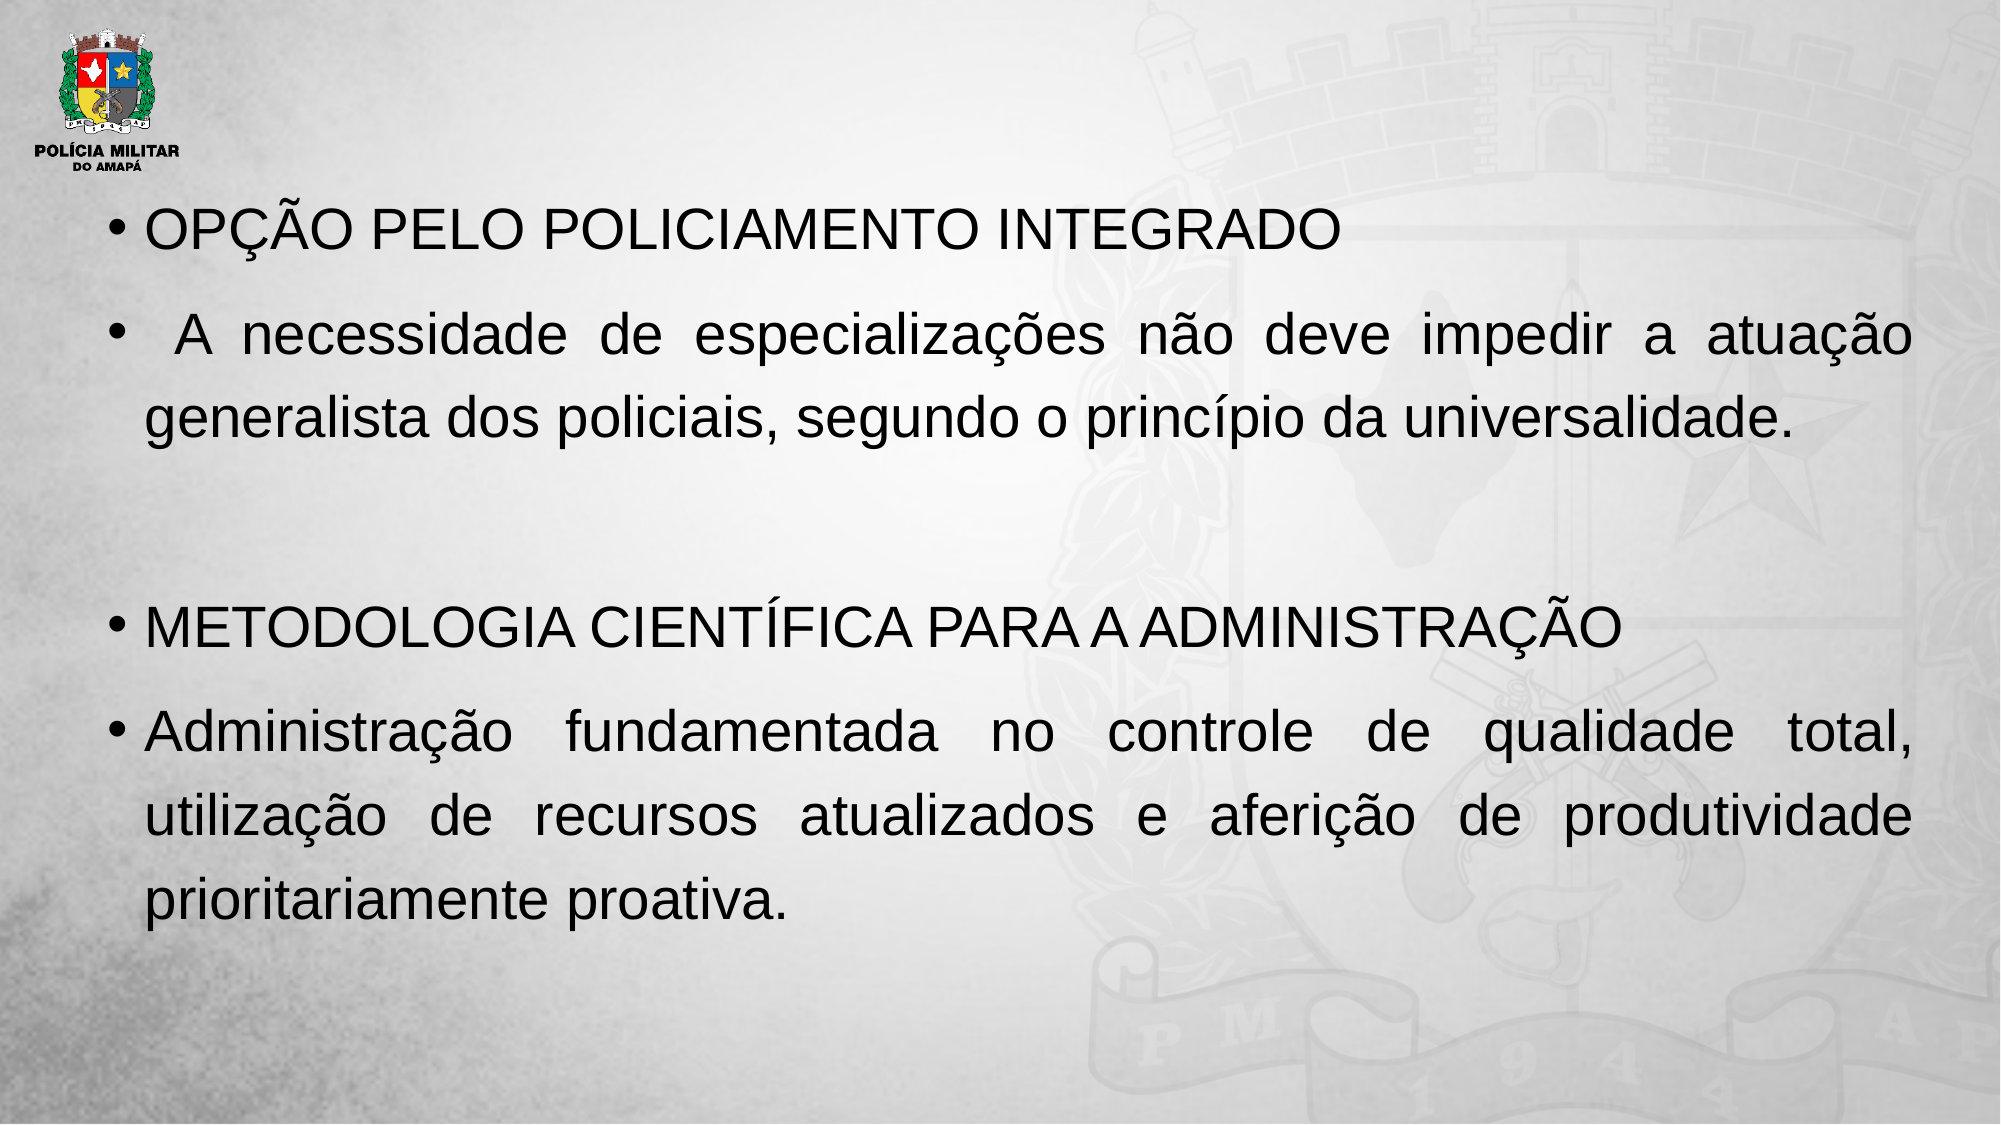

#
OPÇÃO PELO POLICIAMENTO INTEGRADO
 A necessidade de especializações não deve impedir a atuação generalista dos policiais, segundo o princípio da universalidade.

METODOLOGIA CIENTÍFICA PARA A ADMINISTRAÇÃO
Administração fundamentada no controle de qualidade total, utilização de recursos atualizados e aferição de produtividade prioritariamente proativa.